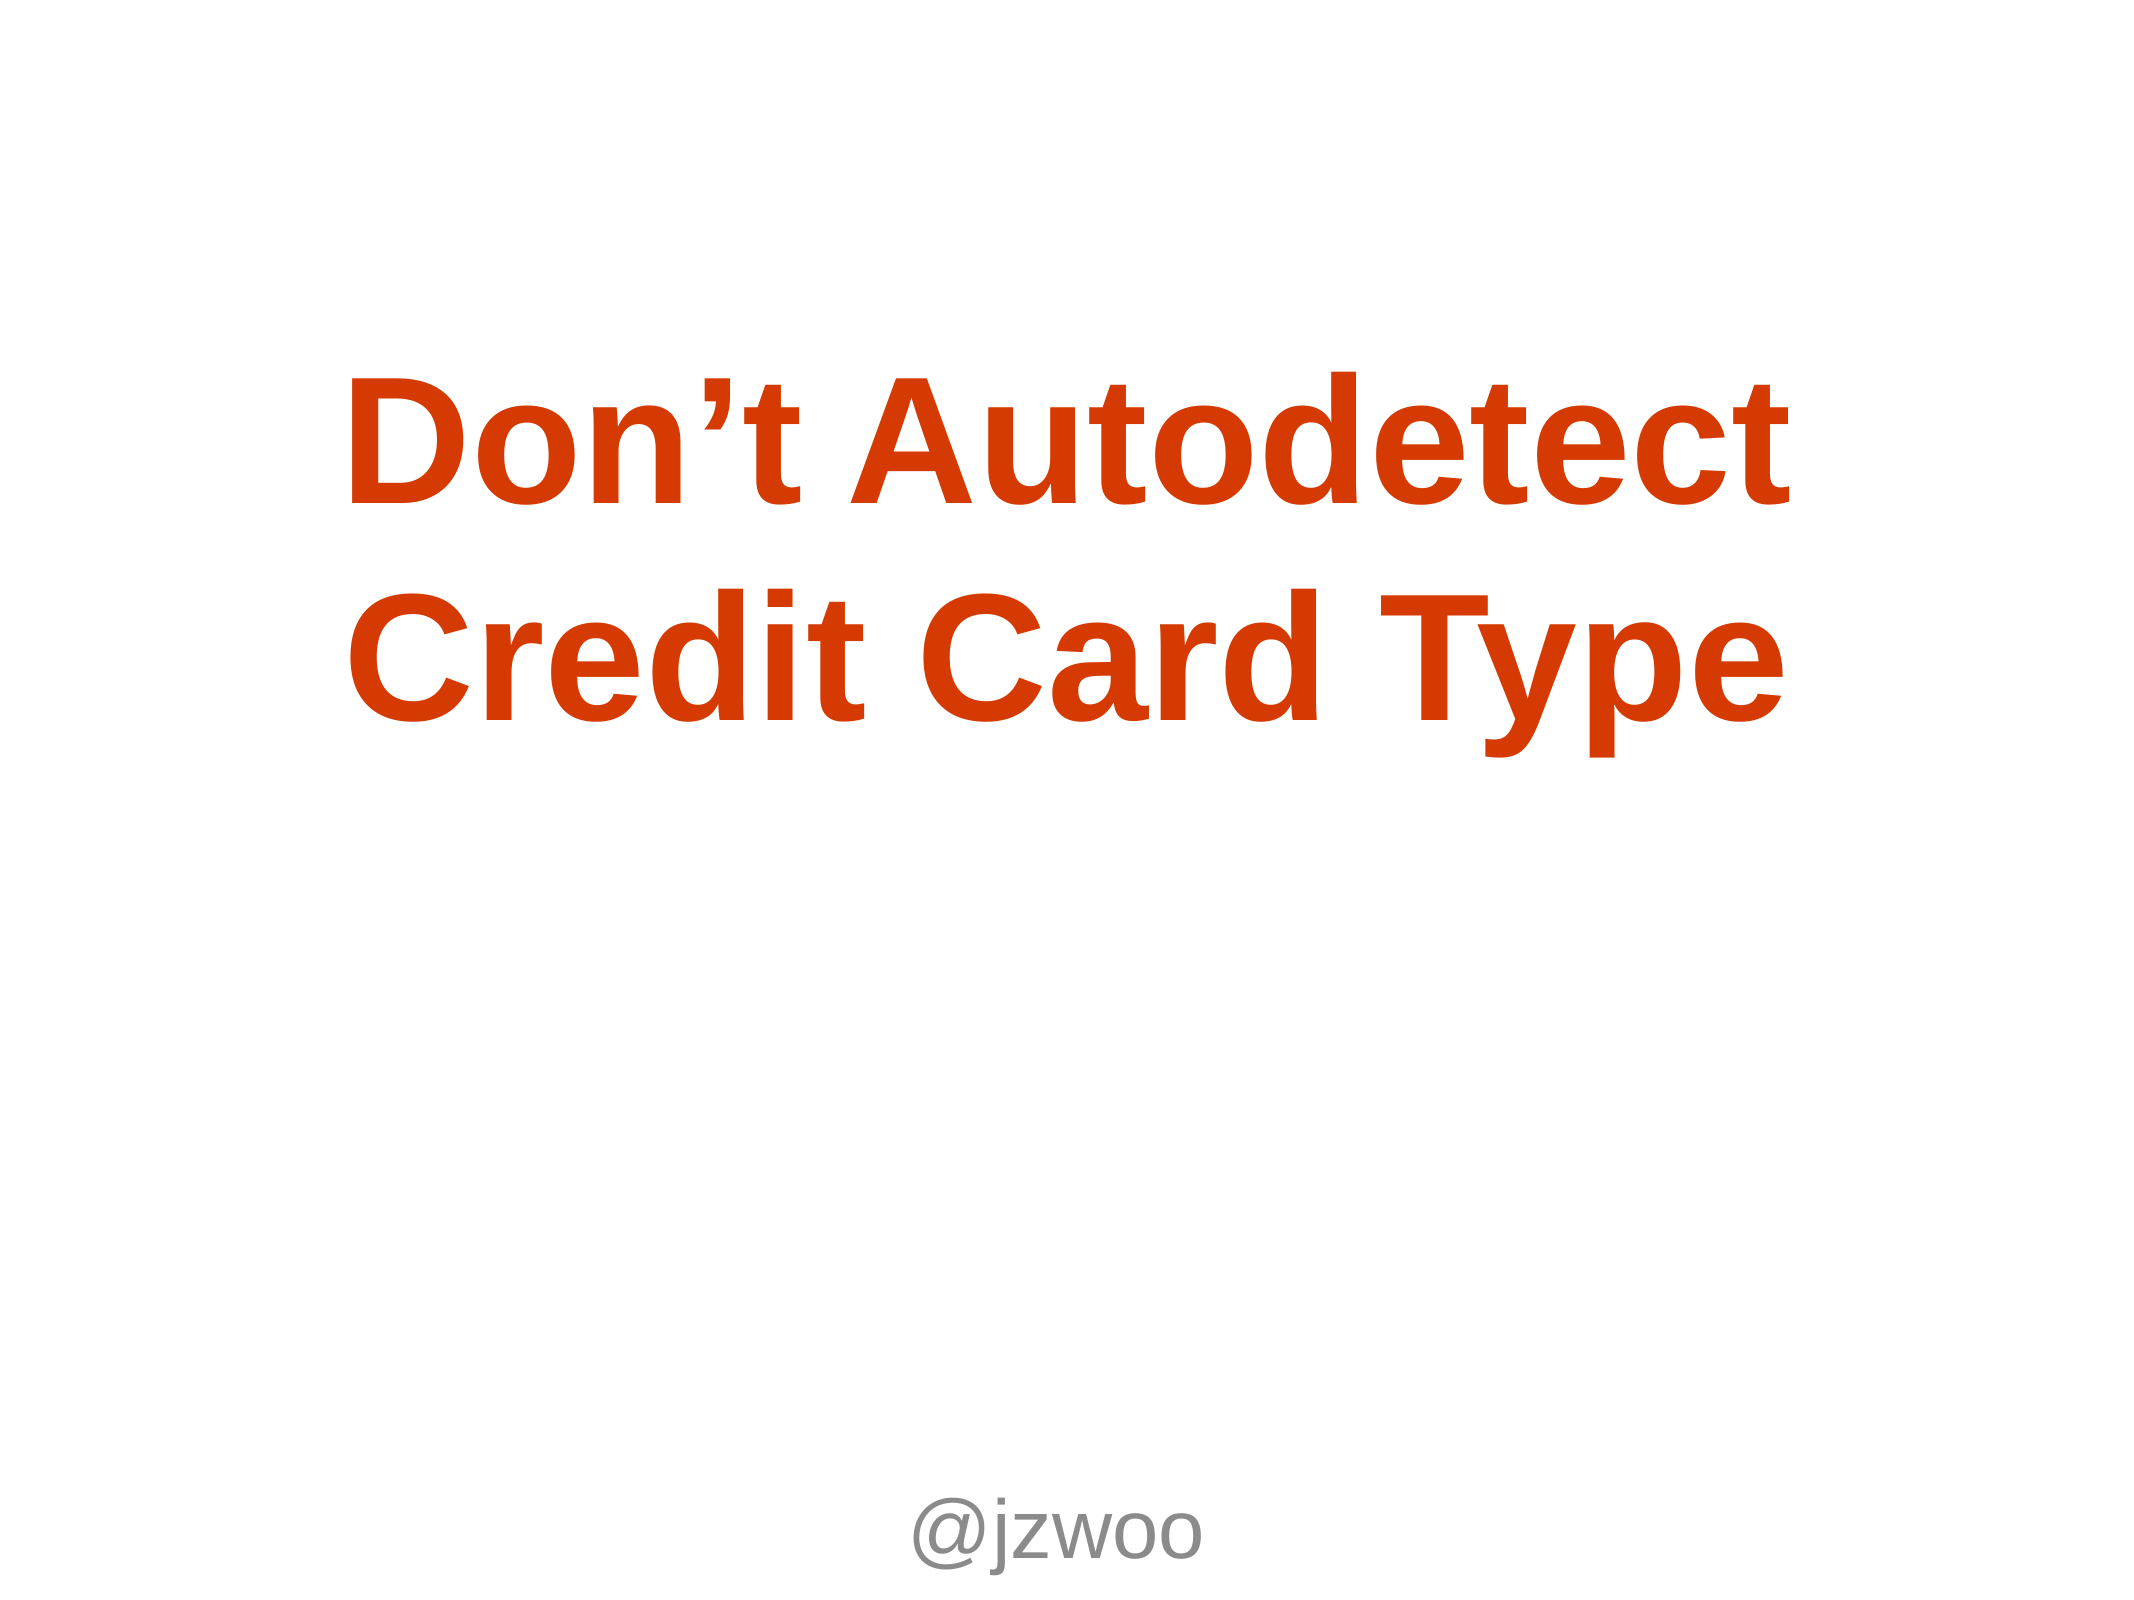

# Don’t Autodetect Credit Card Type

@jzwoo